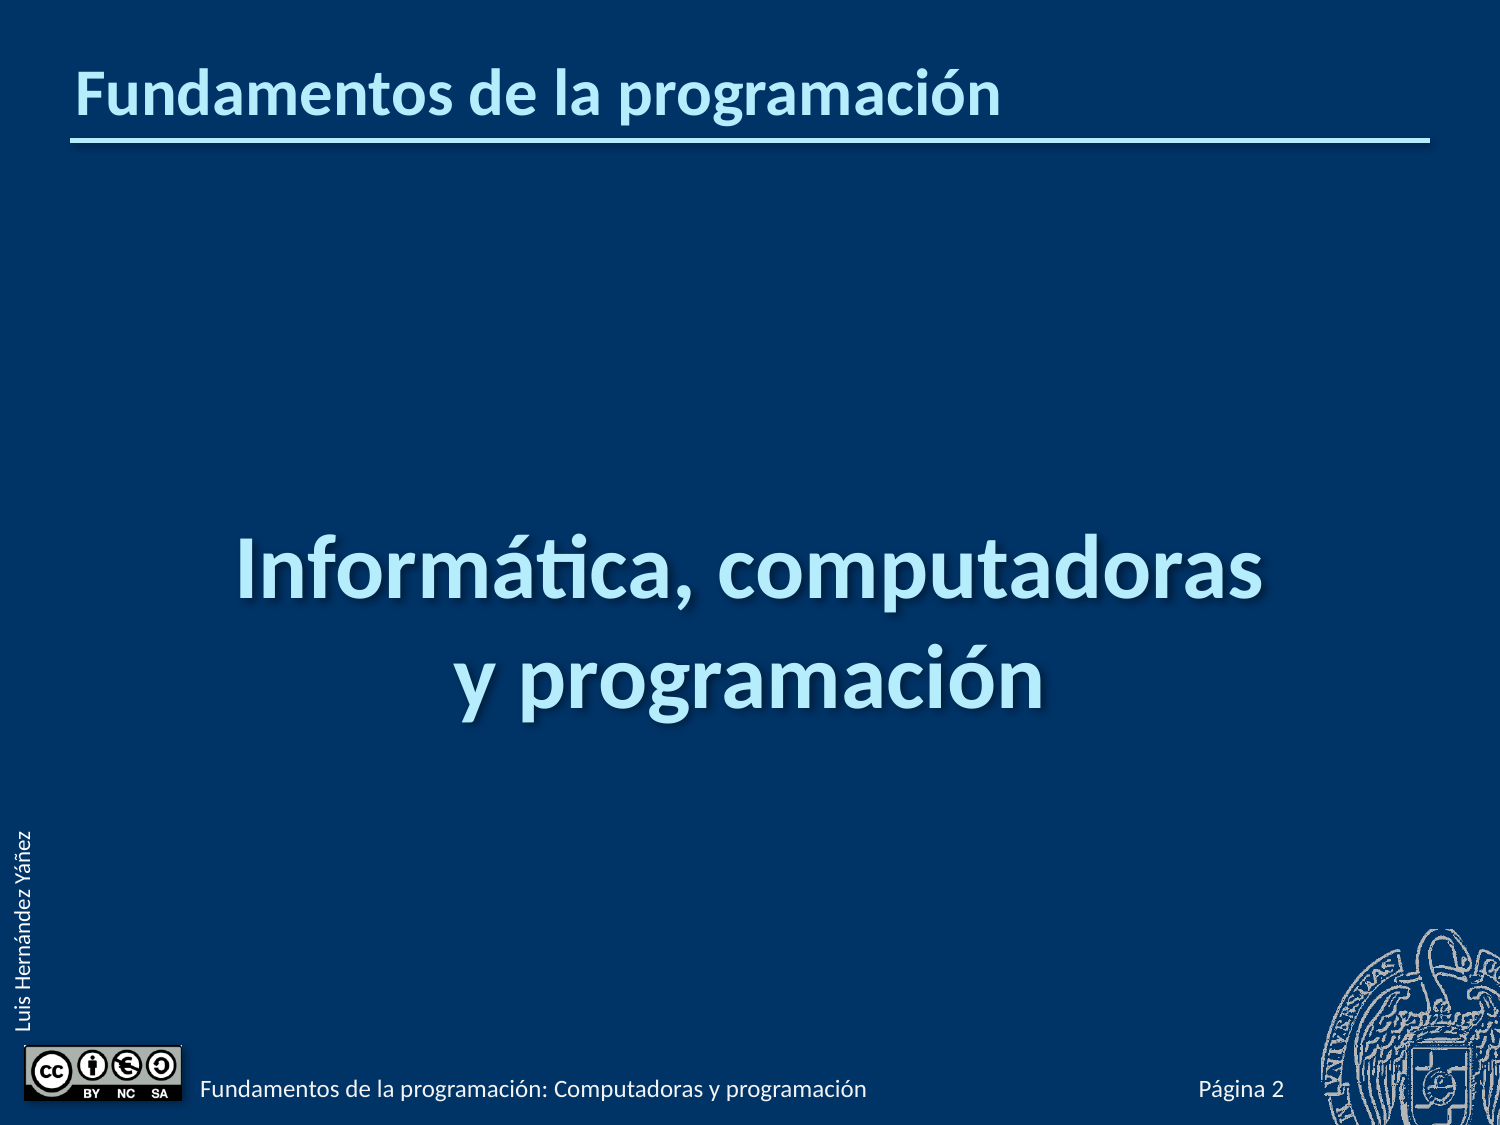

# Fundamentos de la programación
Informática, computadoras
y programación
Fundamentos de la programación: Computadoras y programación
Página 2